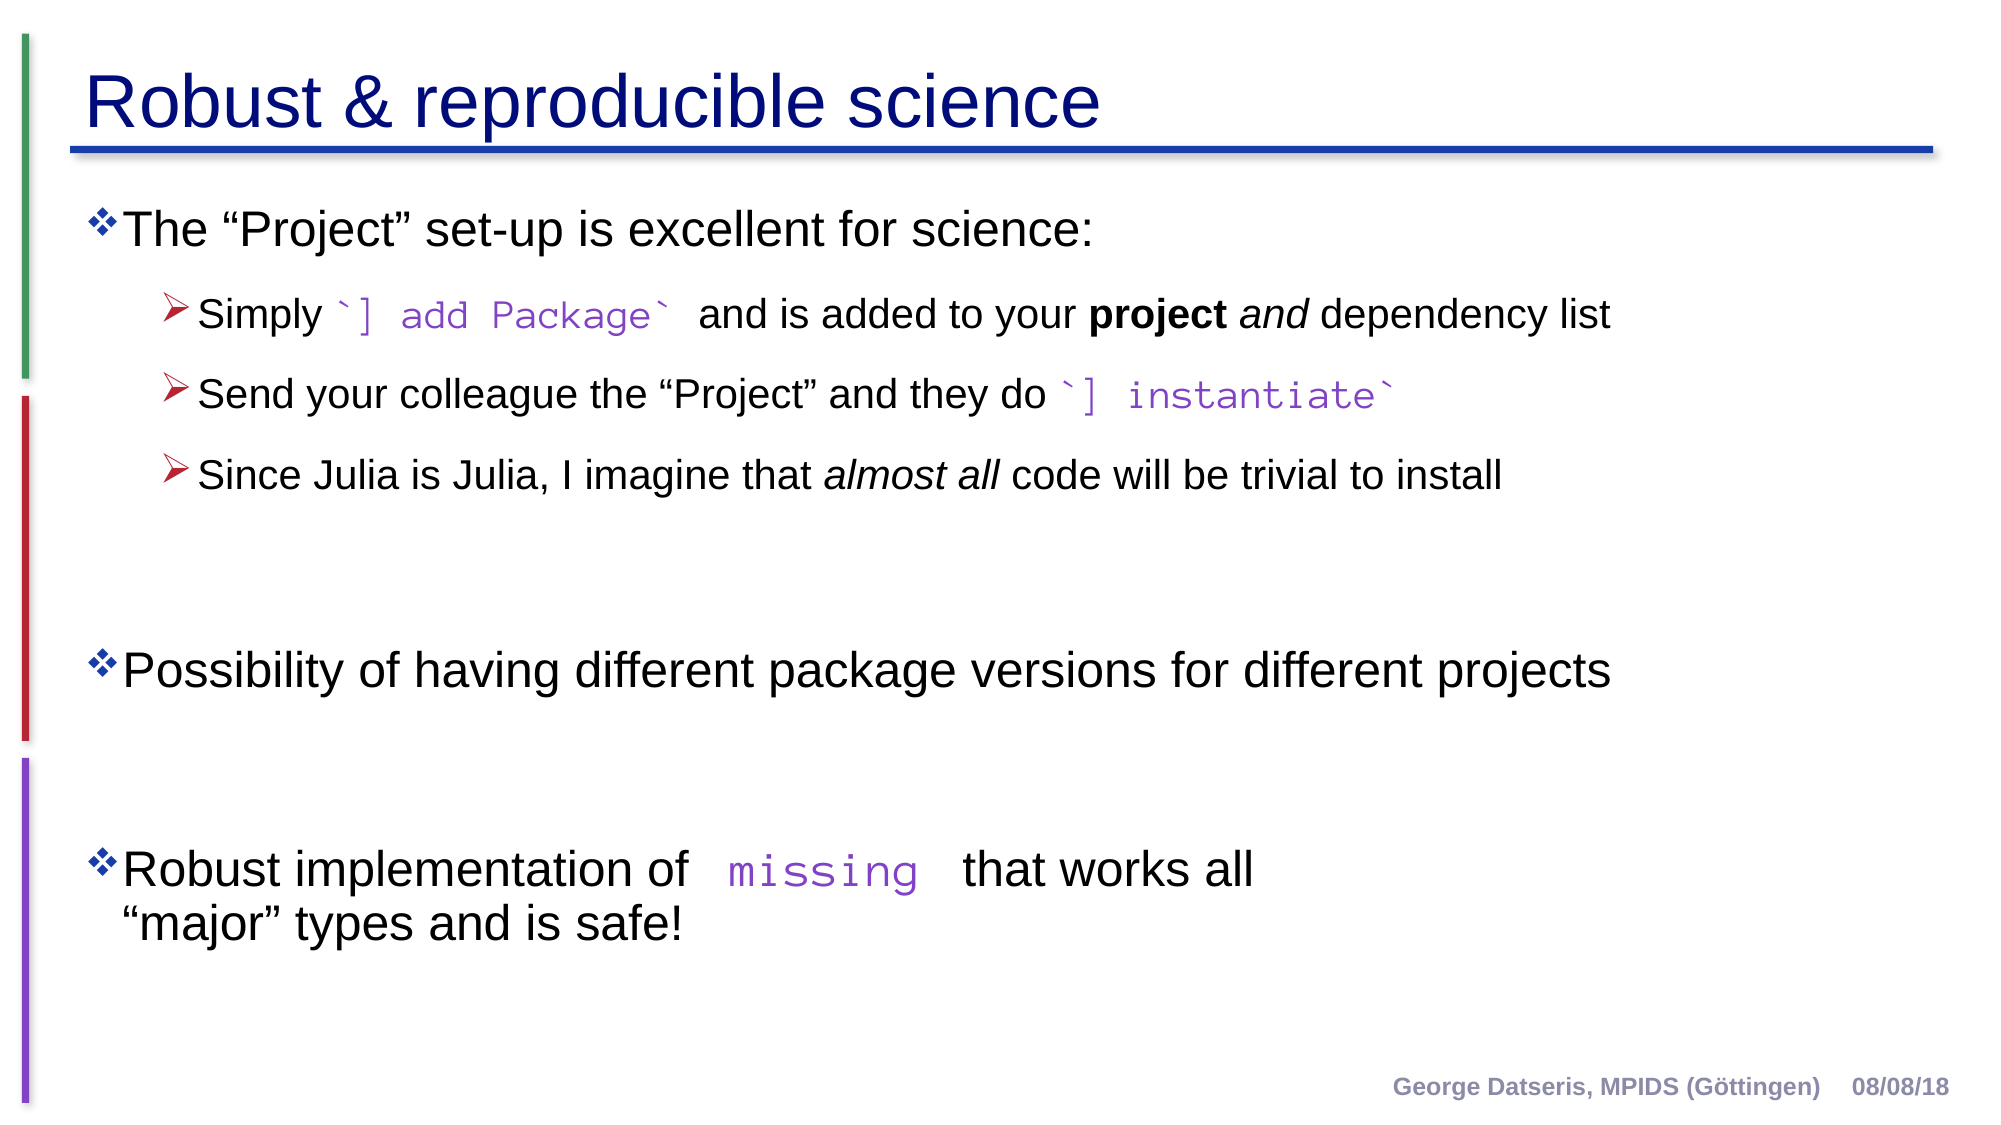

# Robust & reproducible science
The “Project” set-up is excellent for science:
Simply `] add Package` and is added to your project and dependency list
Send your colleague the “Project” and they do `] instantiate`
Since Julia is Julia, I imagine that almost all code will be trivial to install

Possibility of having different package versions for different projects

Robust implementation of  missing  that works all
“major” types and is safe!
George Datseris, MPIDS (Göttingen)
08/08/18